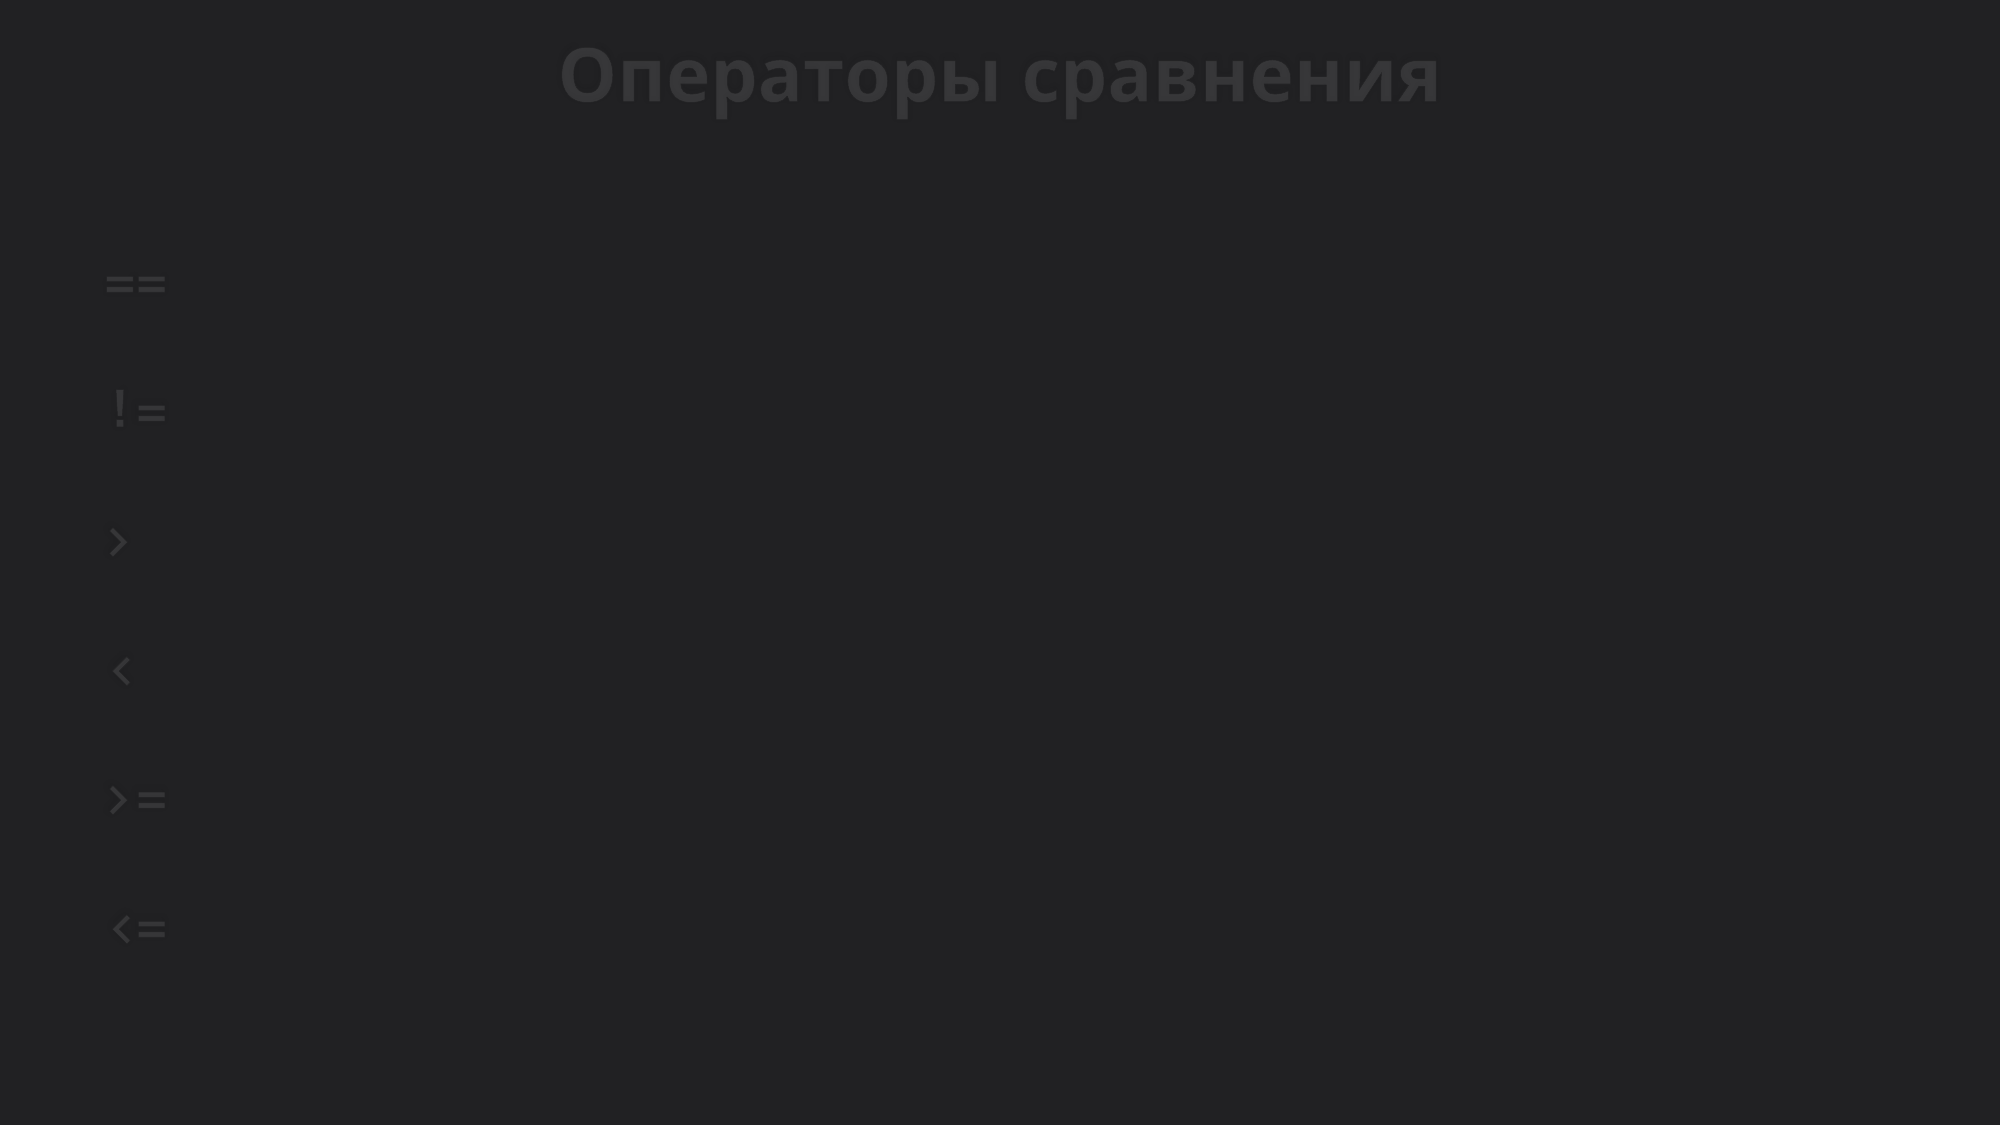

Операторы сравнения
==
!=
>
<
>=
<=